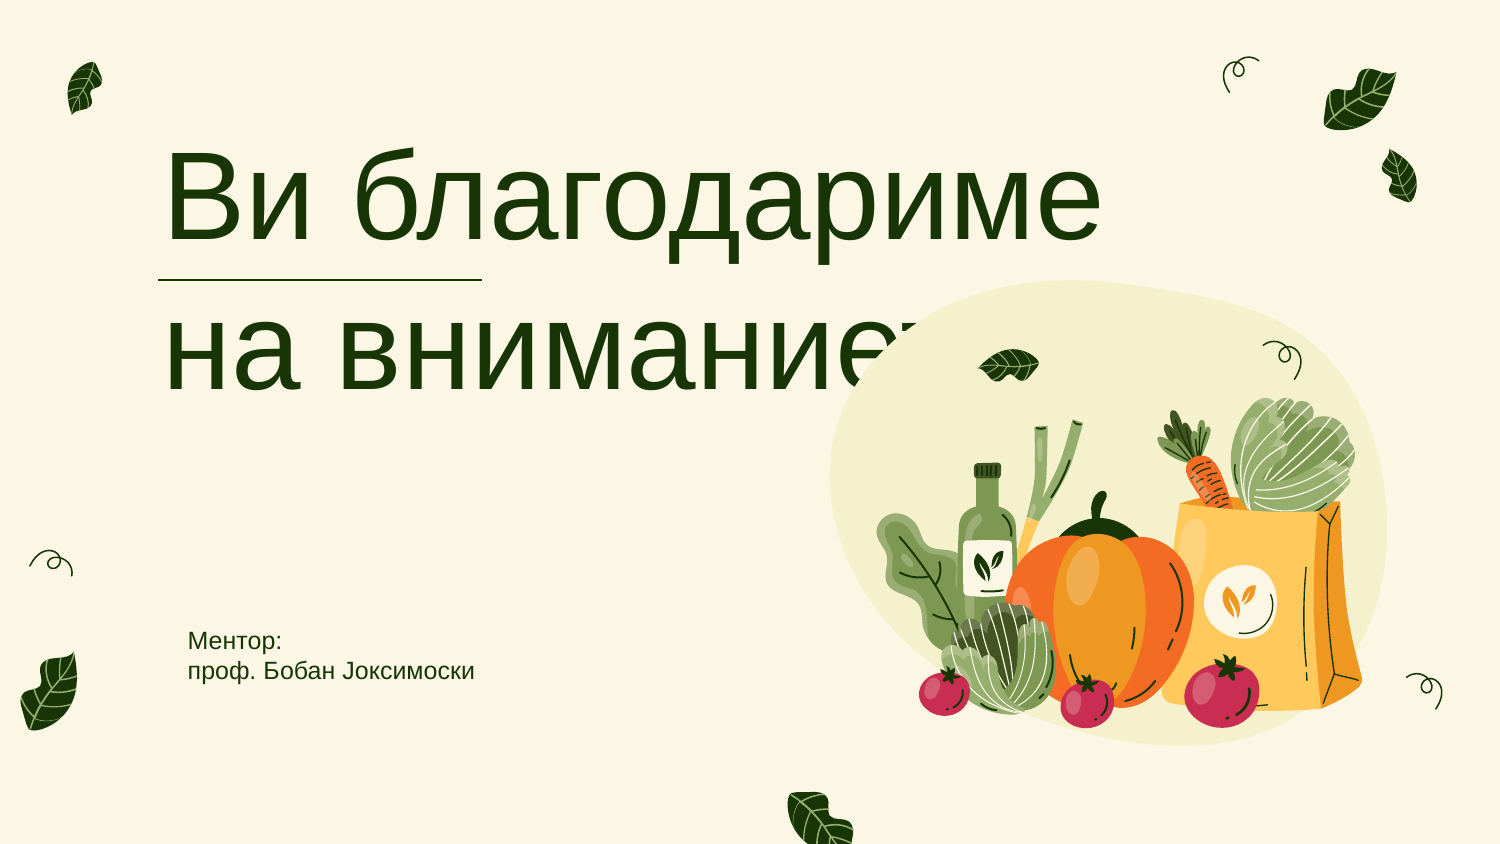

# Ви благодариме на вниманието

Ментор:
проф. Бобан Јоксимоски